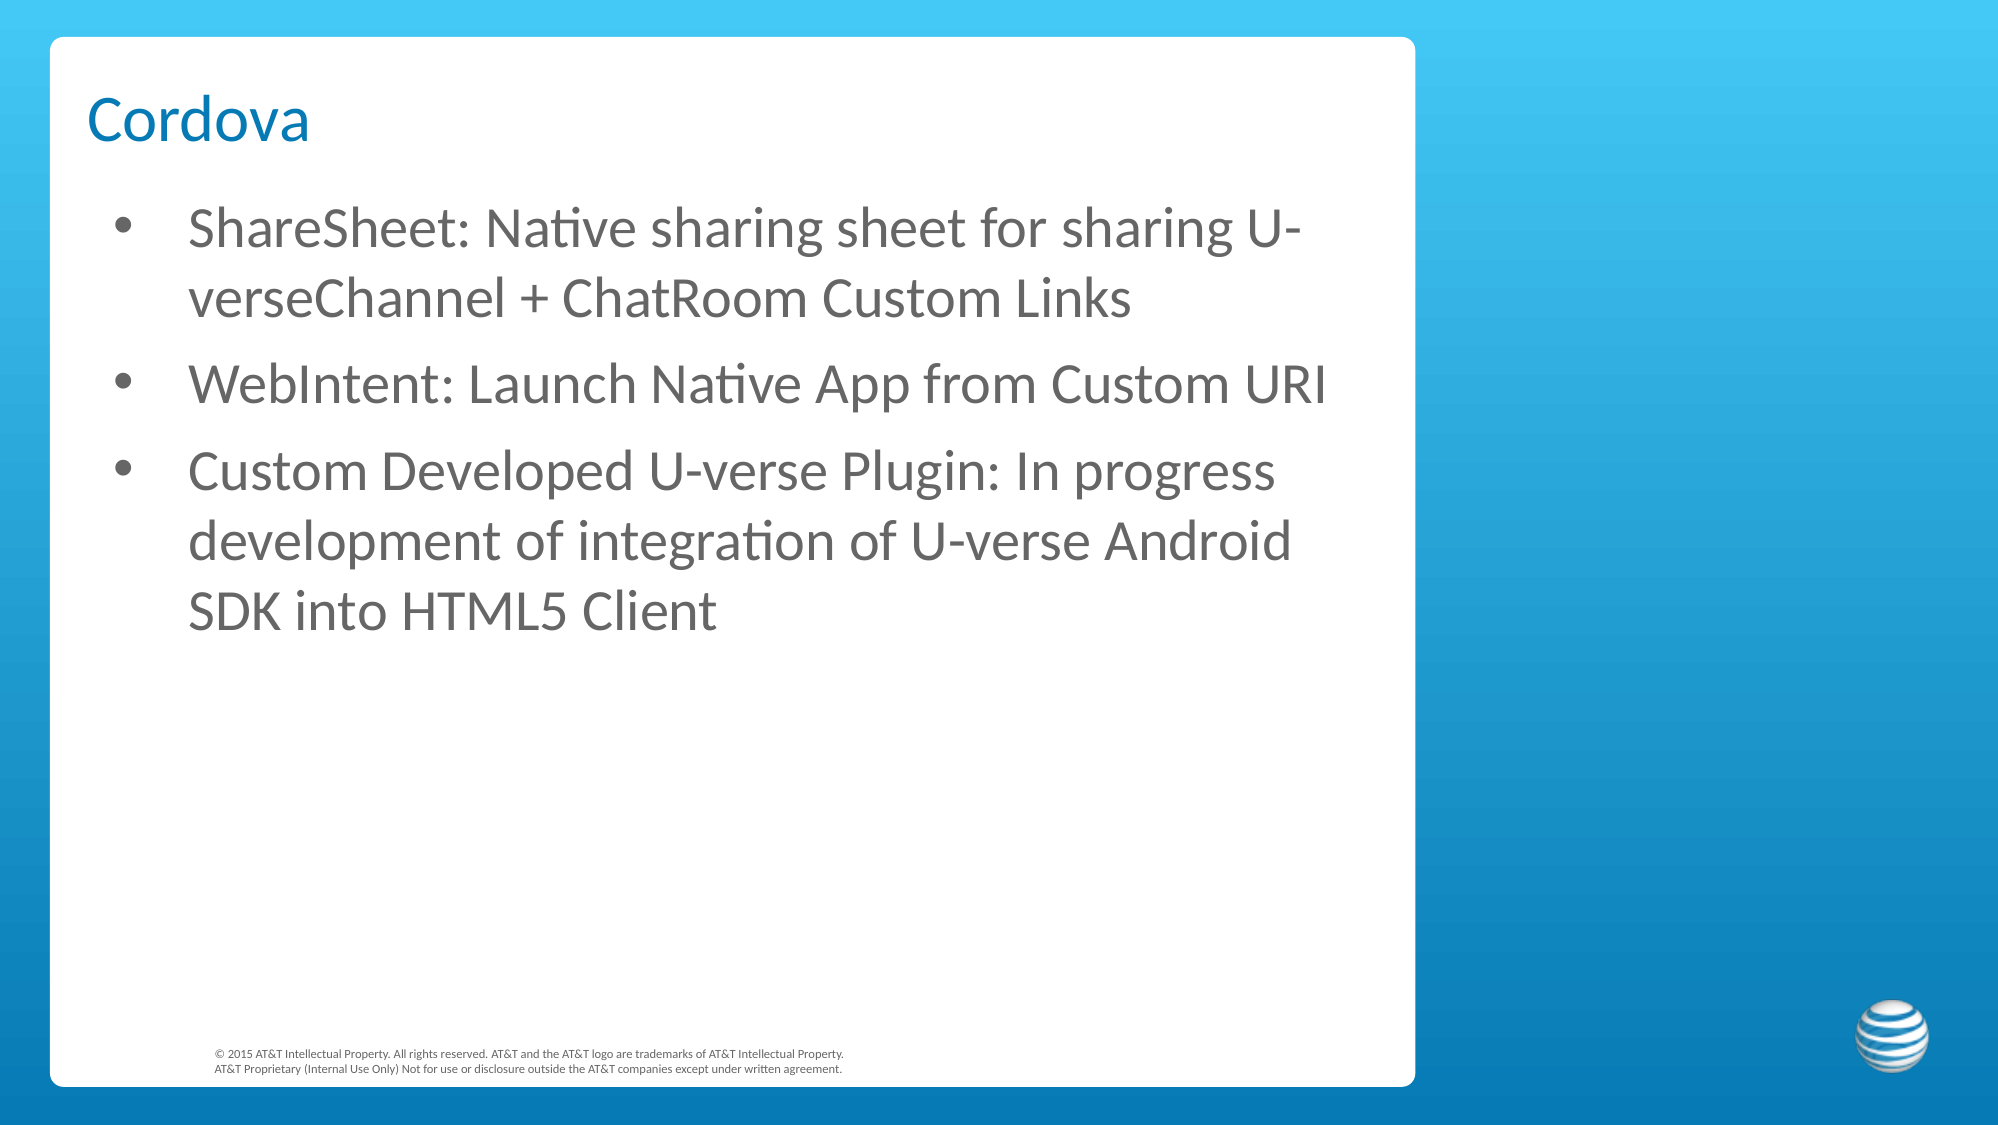

Cordova
ShareSheet: Native sharing sheet for sharing U-verseChannel + ChatRoom Custom Links
WebIntent: Launch Native App from Custom URI
Custom Developed U-verse Plugin: In progress development of integration of U-verse Android SDK into HTML5 Client
© 2015 AT&T Intellectual Property. All rights reserved. AT&T and the AT&T logo are trademarks of AT&T Intellectual Property.
AT&T Proprietary (Internal Use Only) Not for use or disclosure outside the AT&T companies except under written agreement.